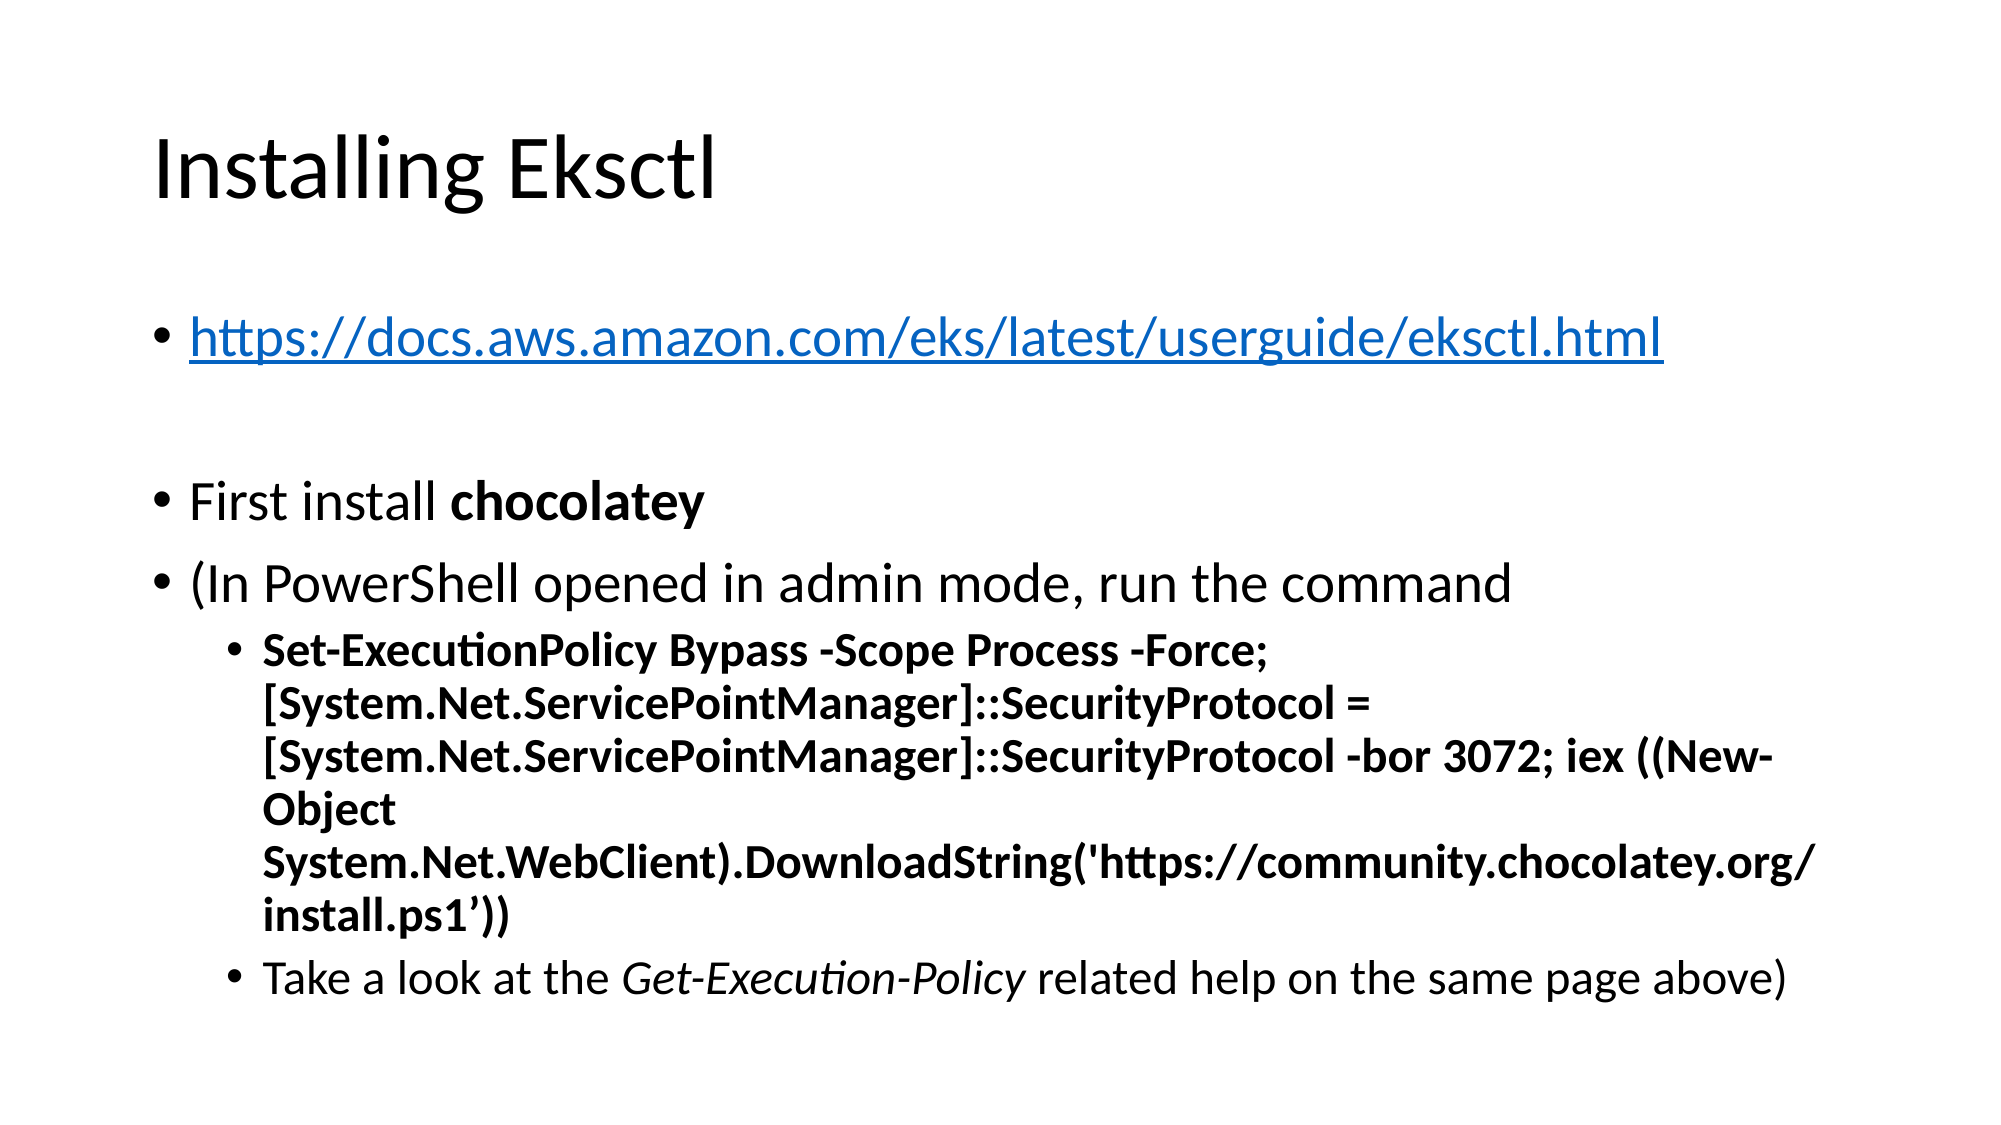

# Installing Eksctl
https://docs.aws.amazon.com/eks/latest/userguide/eksctl.html

First install chocolatey
(In PowerShell opened in admin mode, run the command
Set-ExecutionPolicy Bypass -Scope Process -Force; [System.Net.ServicePointManager]::SecurityProtocol = [System.Net.ServicePointManager]::SecurityProtocol -bor 3072; iex ((New-Object System.Net.WebClient).DownloadString('https://community.chocolatey.org/install.ps1’))
Take a look at the Get-Execution-Policy related help on the same page above)